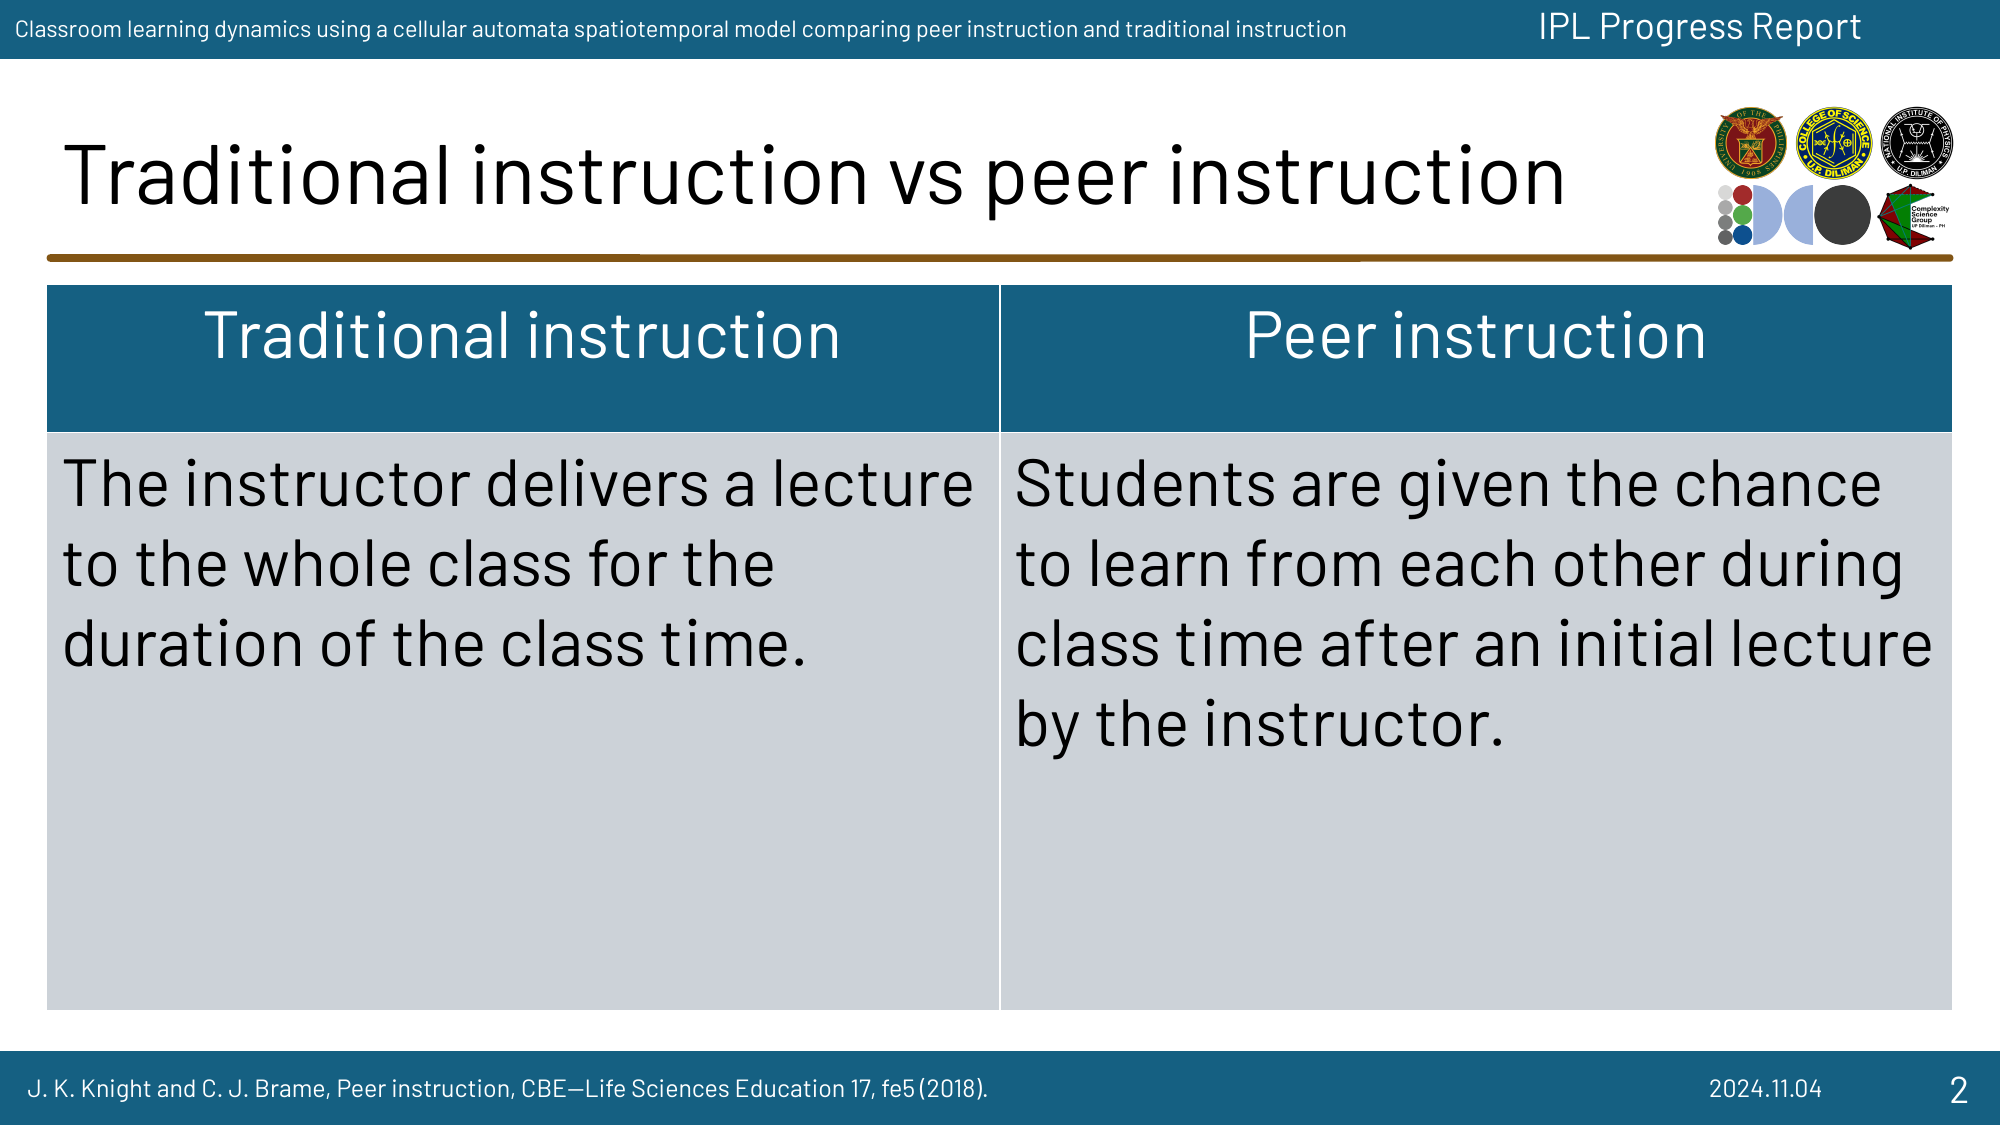

# Traditional instruction vs peer instruction
| Traditional instruction | Peer instruction |
| --- | --- |
| The instructor delivers a lecture to the whole class for the duration of the class time. | Students are given the chance to learn from each other during class time after an initial lecture by the instructor. |
J. K. Knight and C. J. Brame, Peer instruction, CBE—Life Sciences Education 17, fe5 (2018).
2024.11.04
2